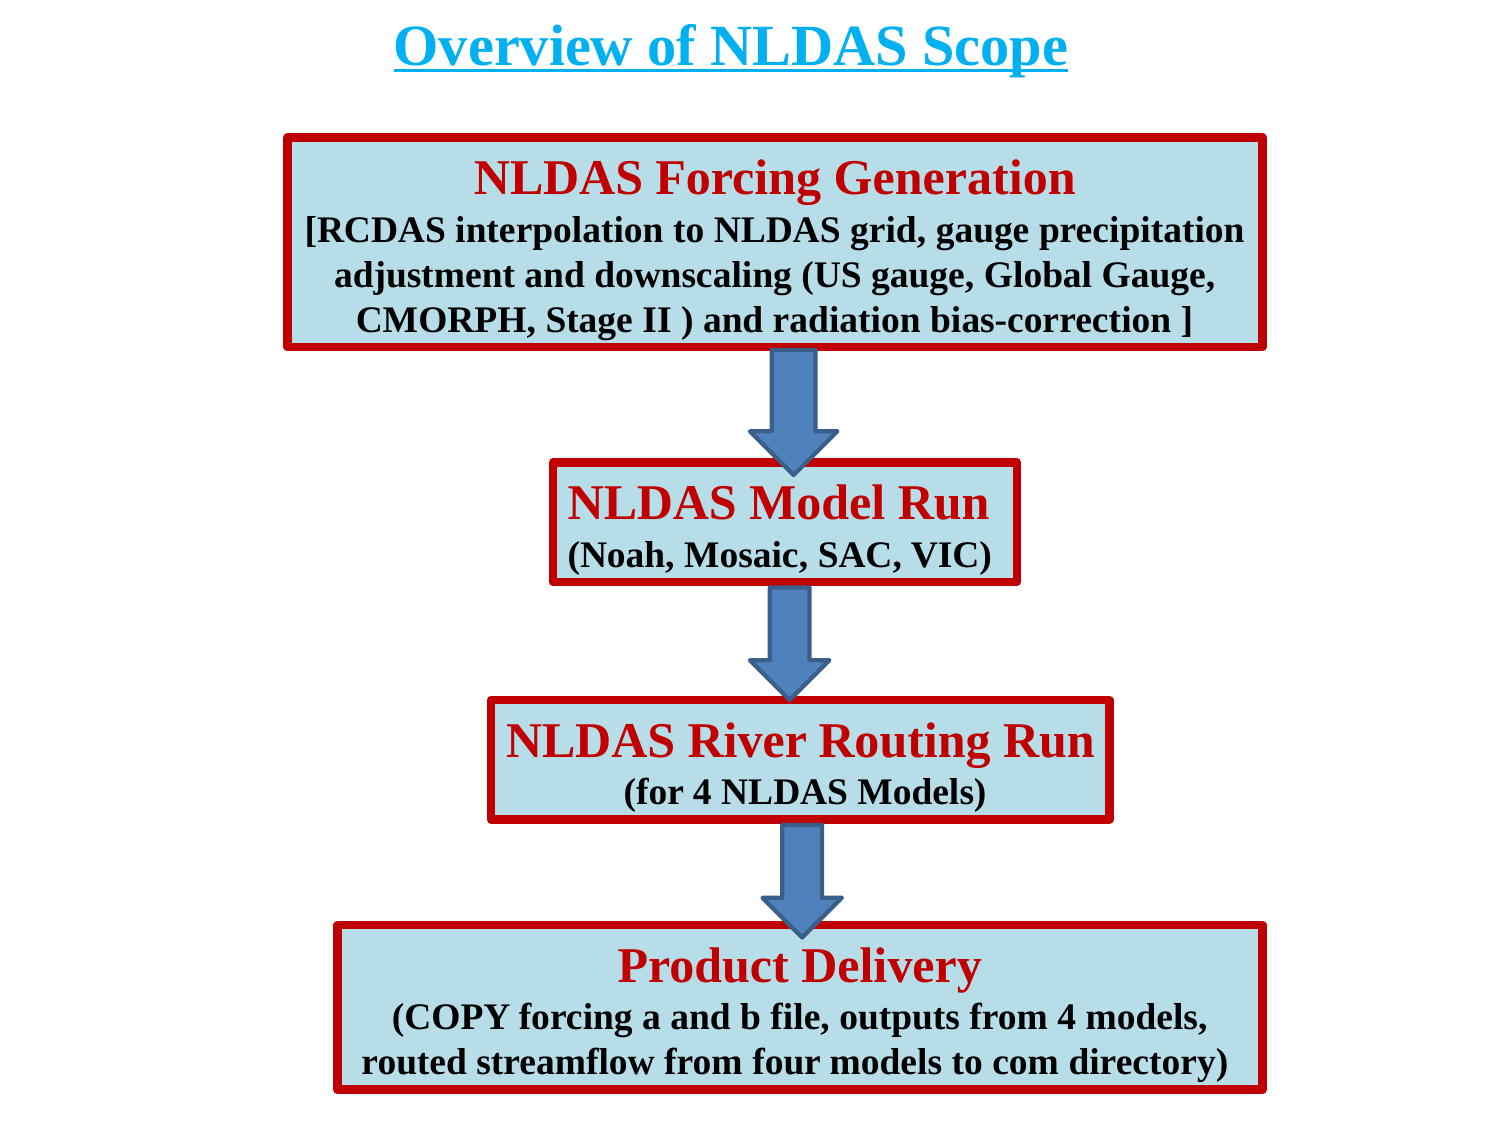

Overview of NLDAS Scope
NLDAS Forcing Generation
[RCDAS interpolation to NLDAS grid, gauge precipitation adjustment and downscaling (US gauge, Global Gauge, CMORPH, Stage II ) and radiation bias-correction ]

NLDAS Model Run
(Noah, Mosaic, SAC, VIC)

NLDAS River Routing Run
 (for 4 NLDAS Models)

Product Delivery
(COPY forcing a and b file, outputs from 4 models, routed streamflow from four models to com directory)